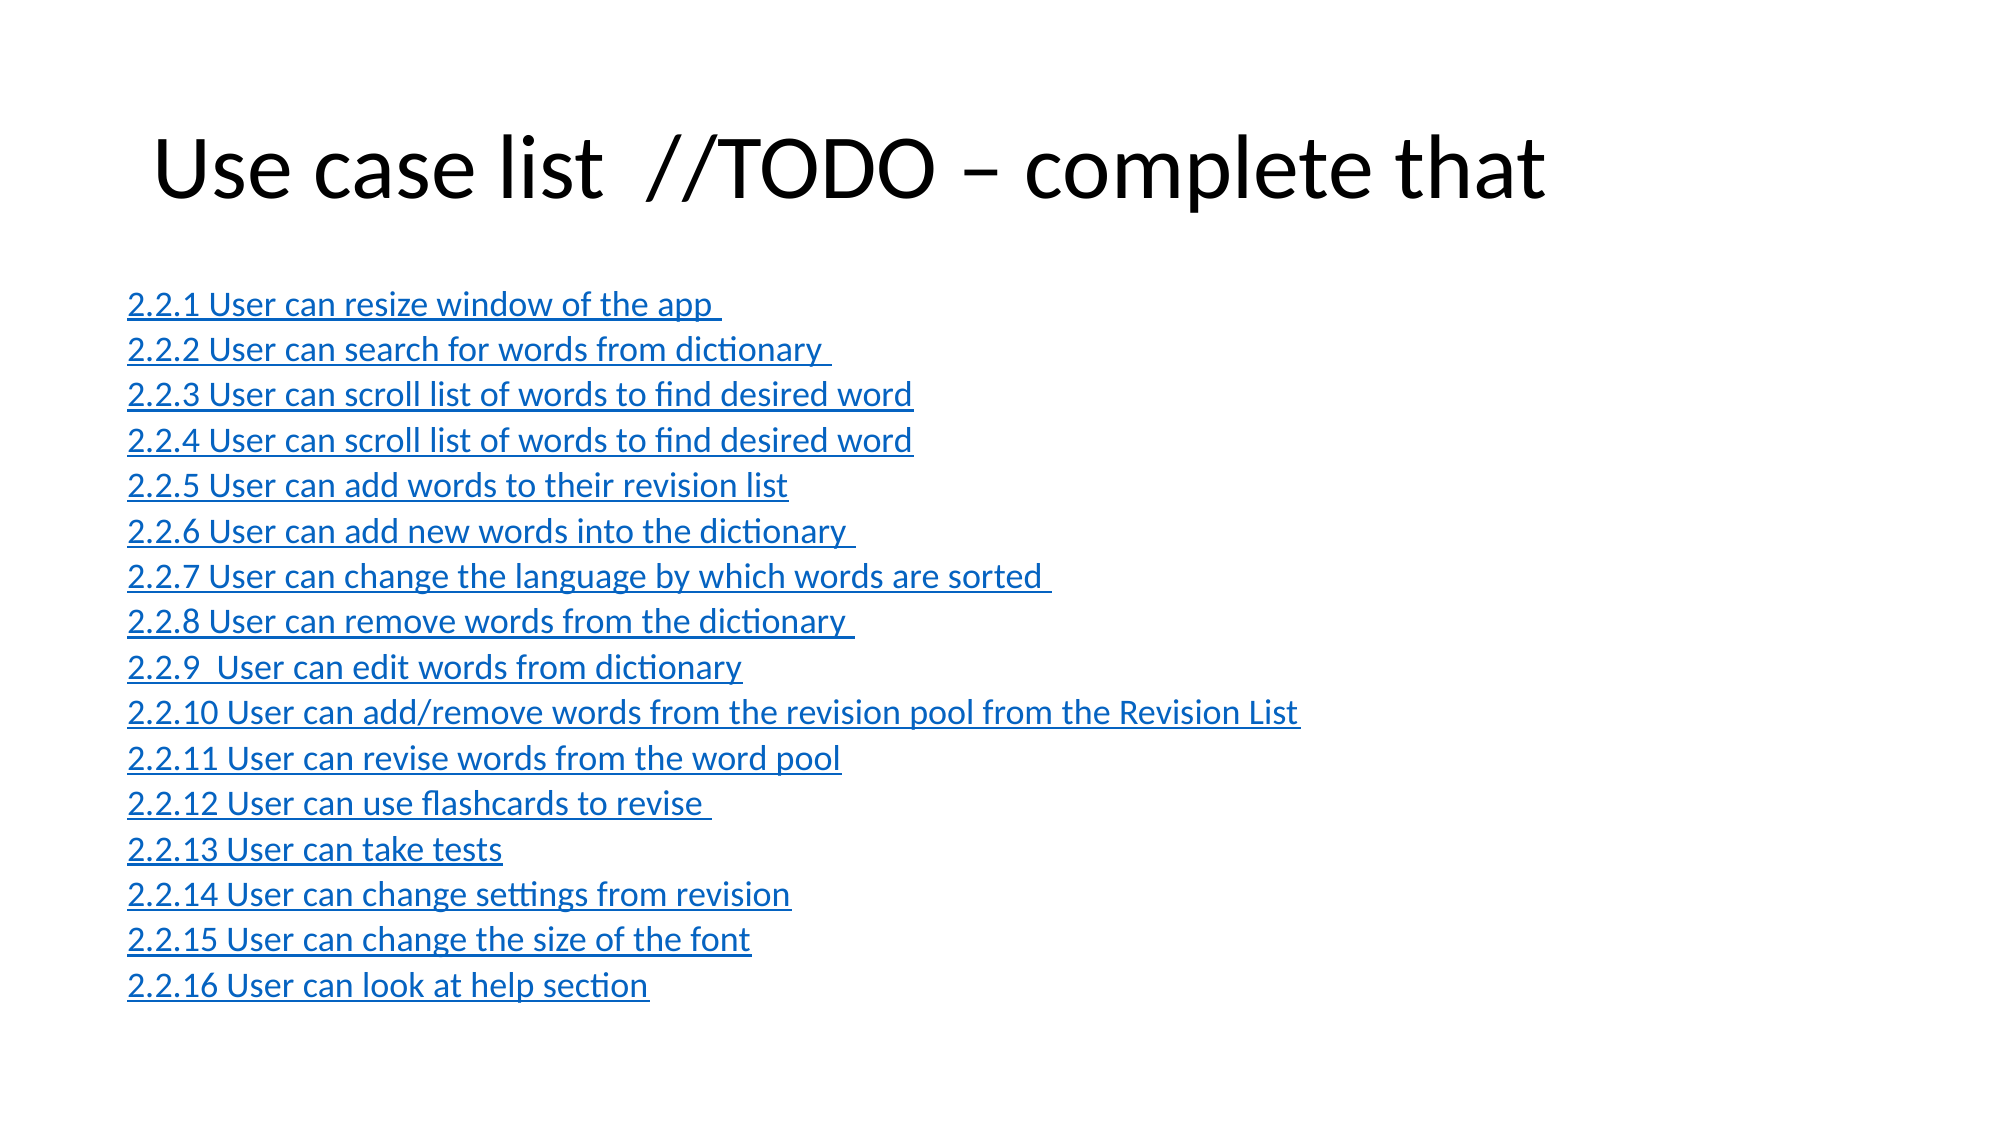

# Use case list  //TODO – complete that
2.2.1 User can resize window of the app
2.2.2 User can search for words from dictionary
2.2.3 User can scroll list of words to find desired word
2.2.4 User can scroll list of words to find desired word
2.2.5 User can add words to their revision list
2.2.6 User can add new words into the dictionary
2.2.7 User can change the language by which words are sorted
2.2.8 User can remove words from the dictionary
2.2.9  User can edit words from dictionary
2.2.10 User can add/remove words from the revision pool from the Revision List
2.2.11 User can revise words from the word pool
2.2.12 User can use flashcards to revise
2.2.13 User can take tests
2.2.14 User can change settings from revision
2.2.15 User can change the size of the font
2.2.16 User can look at help section